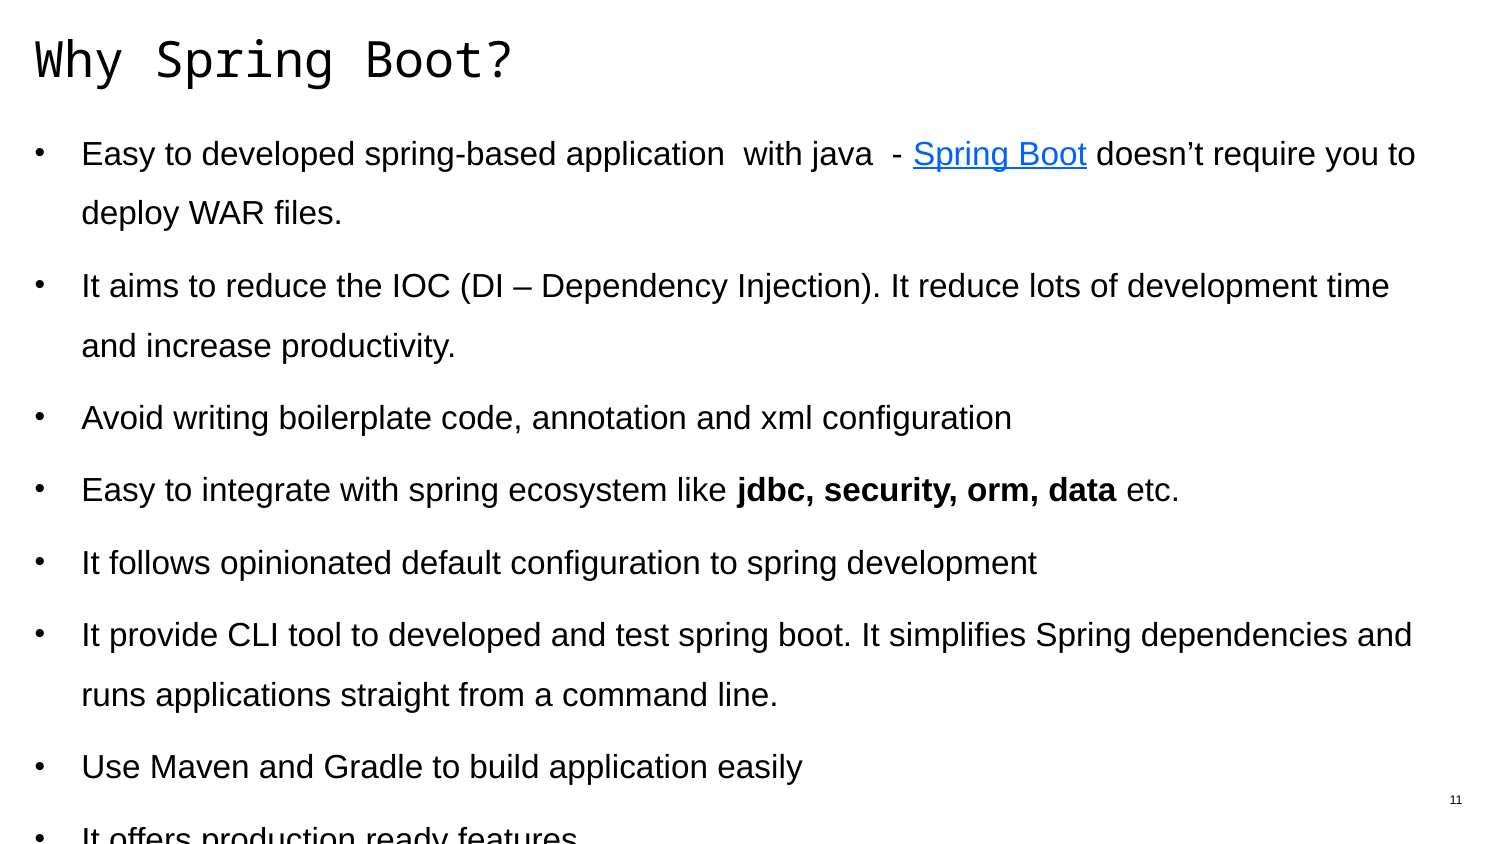

# Why Spring Boot?
Easy to developed spring-based application  with java  - Spring Boot doesn’t require you to deploy WAR files.
It aims to reduce the IOC (DI – Dependency Injection). It reduce lots of development time and increase productivity.
Avoid writing boilerplate code, annotation and xml configuration
Easy to integrate with spring ecosystem like jdbc, security, orm, data etc.
It follows opinionated default configuration to spring development
It provide CLI tool to developed and test spring boot. It simplifies Spring dependencies and runs applications straight from a command line.
Use Maven and Gradle to build application easily
It offers production ready features.

11